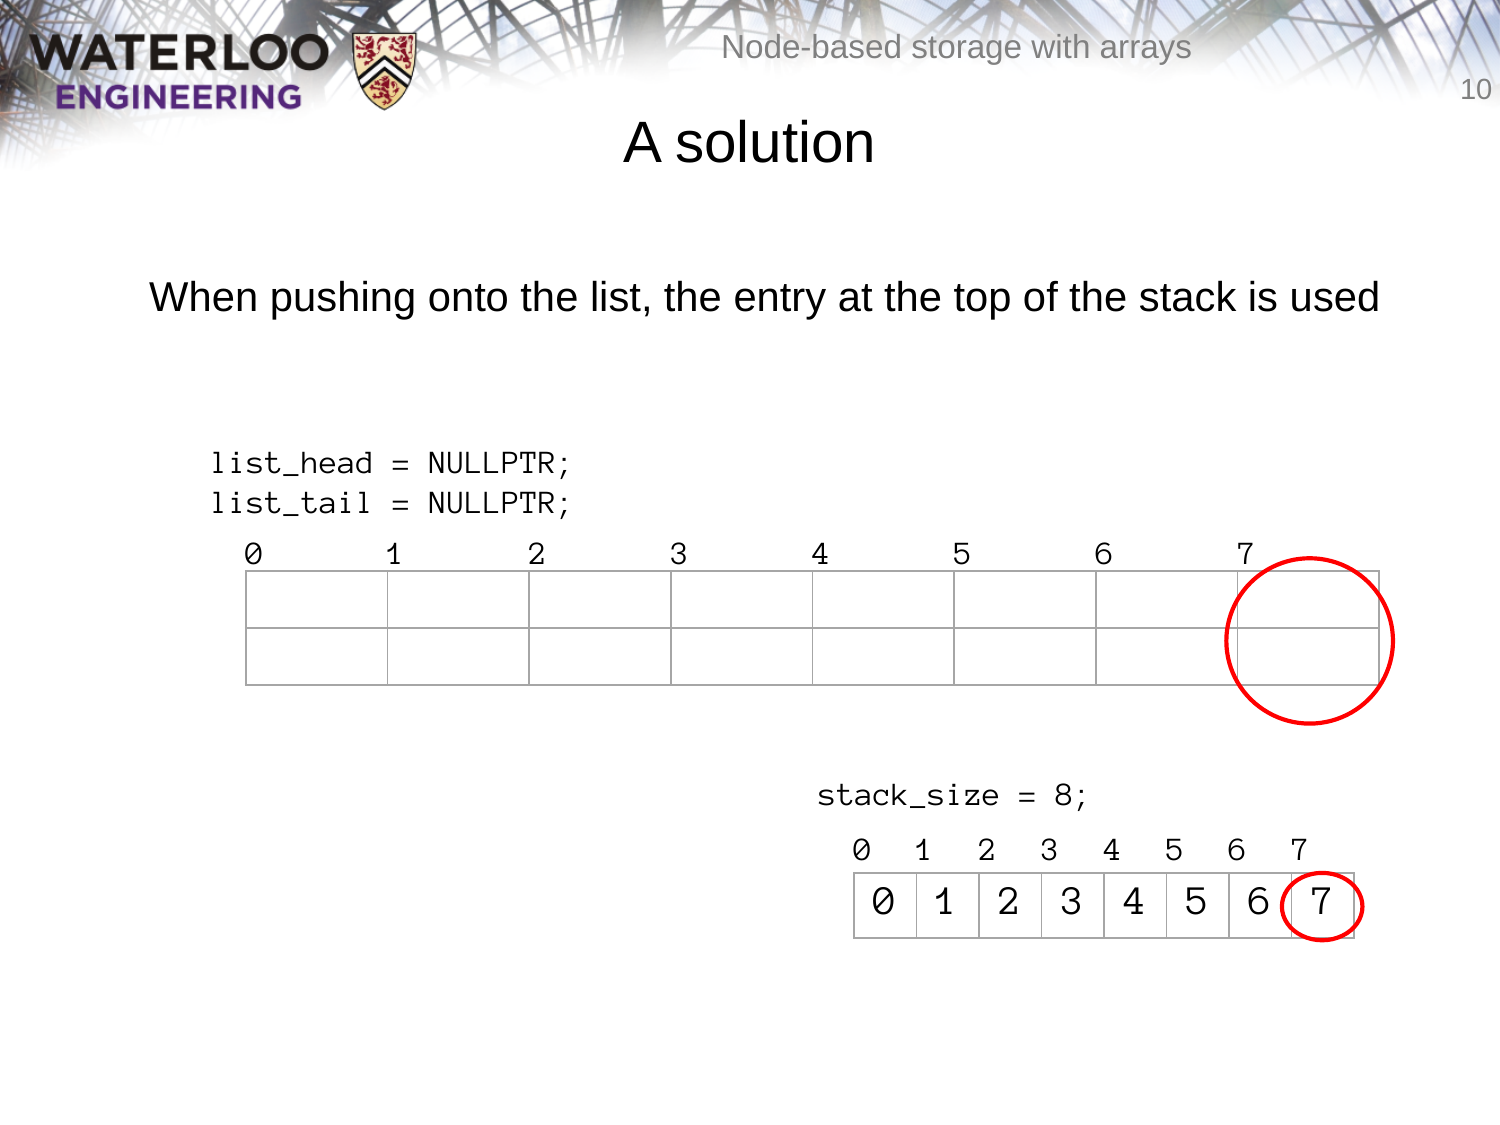

# A solution
	When pushing onto the list, the entry at the top of the stack is used

list_head = NULLPTR;
list_tail = NULLPTR;
| 0 | 1 | 2 | 3 | 4 | 5 | 6 | 7 |
| --- | --- | --- | --- | --- | --- | --- | --- |
|  |  |  |  |  |  |  |  |
|  |  |  |  |  |  |  |  |

stack_size = 8;
| 0 | 1 | 2 | 3 | 4 | 5 | 6 | 7 |
| --- | --- | --- | --- | --- | --- | --- | --- |
| 0 | 1 | 2 | 3 | 4 | 5 | 6 | 7 |